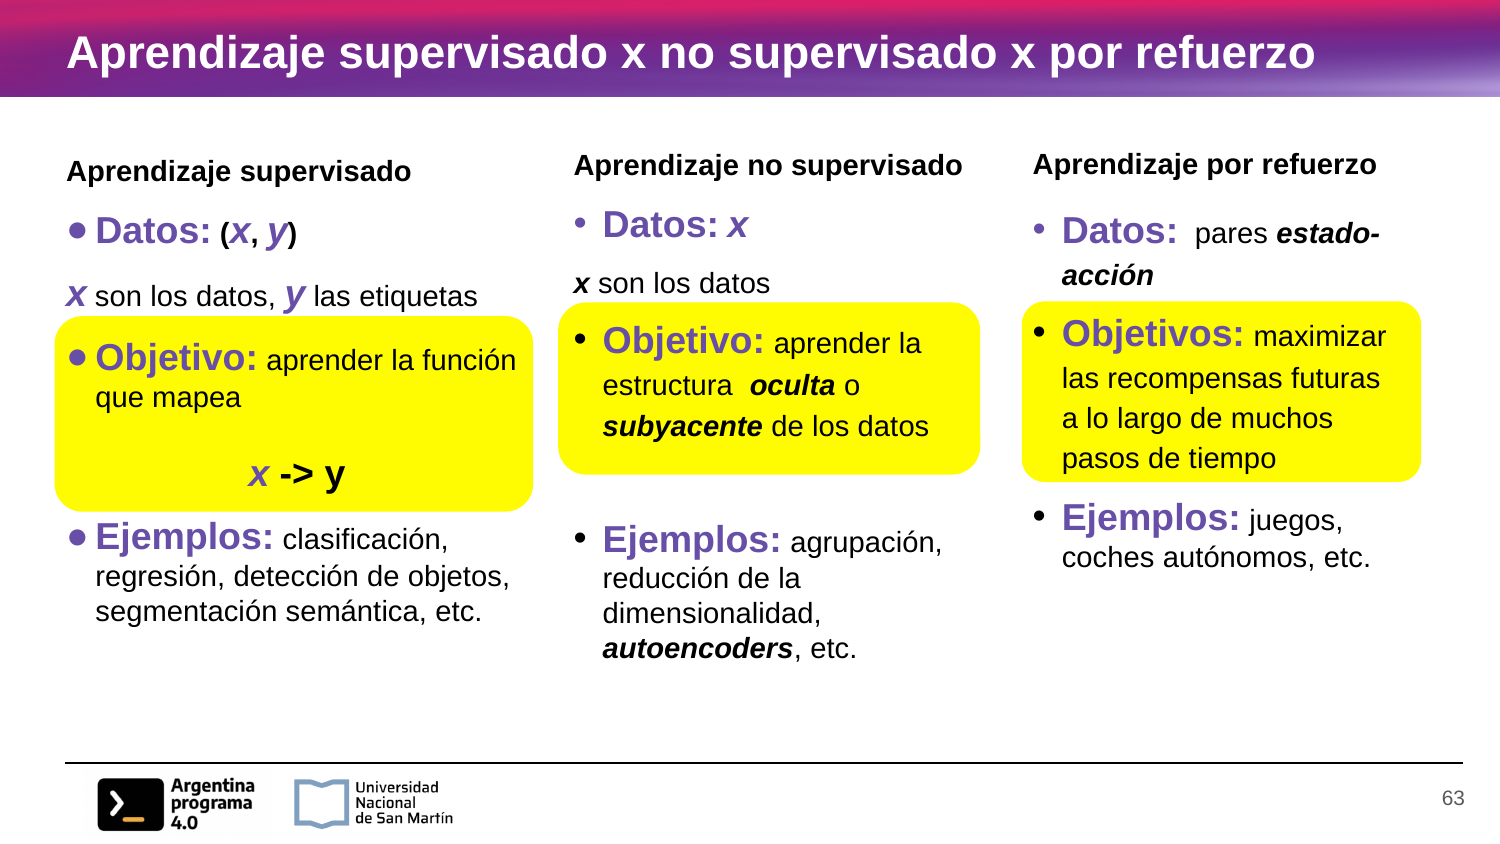

# Aprendizaje supervisado x no supervisado x por refuerzo
Aprendizaje por refuerzo
Datos:  pares estado-acción
Objetivos: maximizar las recompensas futuras a lo largo de muchos pasos de tiempo
Ejemplos: juegos, coches autónomos, etc.

Aprendizaje no supervisado
Datos: x
x son los datos
Objetivo: aprender la estructura  oculta o subyacente de los datos

Ejemplos: agrupación, reducción de la dimensionalidad, autoencoders, etc.

Aprendizaje supervisado
Datos: (x, y)
x son los datos, y las etiquetas
Objetivo: aprender la función que mapea
x -> y
Ejemplos: clasificación, regresión, detección de objetos, segmentación semántica, etc.

63